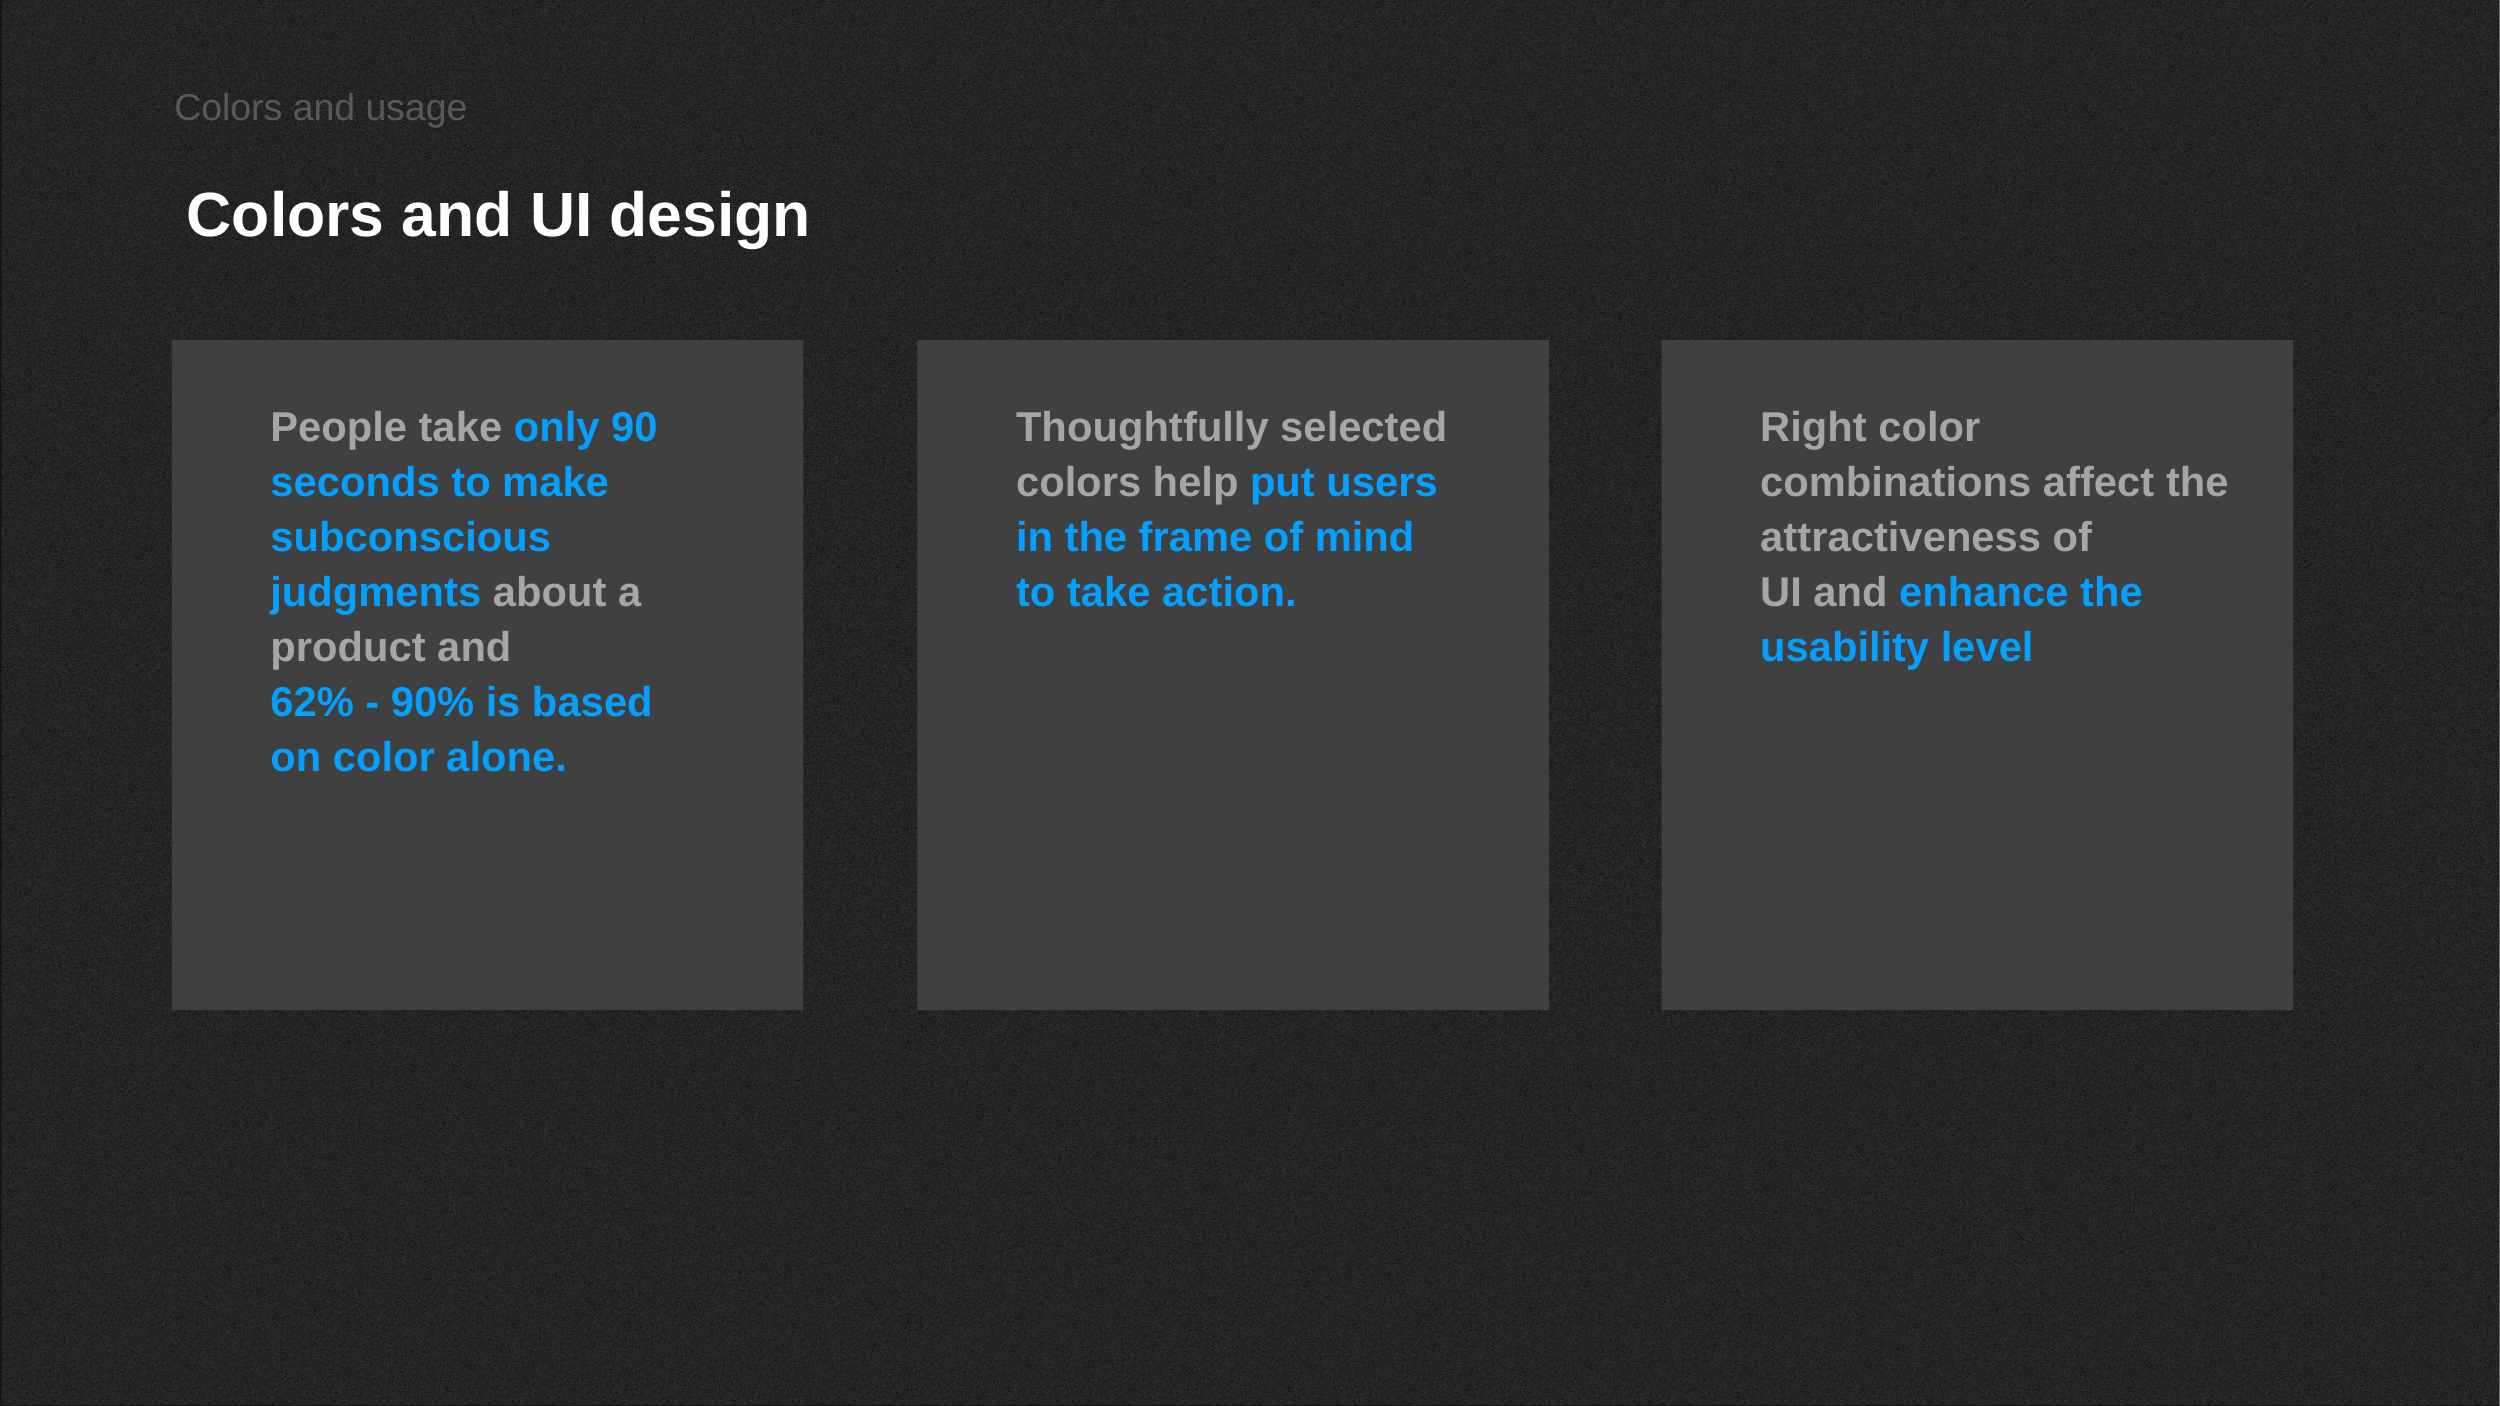

Colors and usage
Colors and UI design

People take only 90 seconds to make subconscious judgments about a product and
62% - 90% is based on color alone.

Thoughtfully selected colors help put users in the frame of mind to take action.

Right color combinations affect the attractiveness of
UI and enhance the usability level